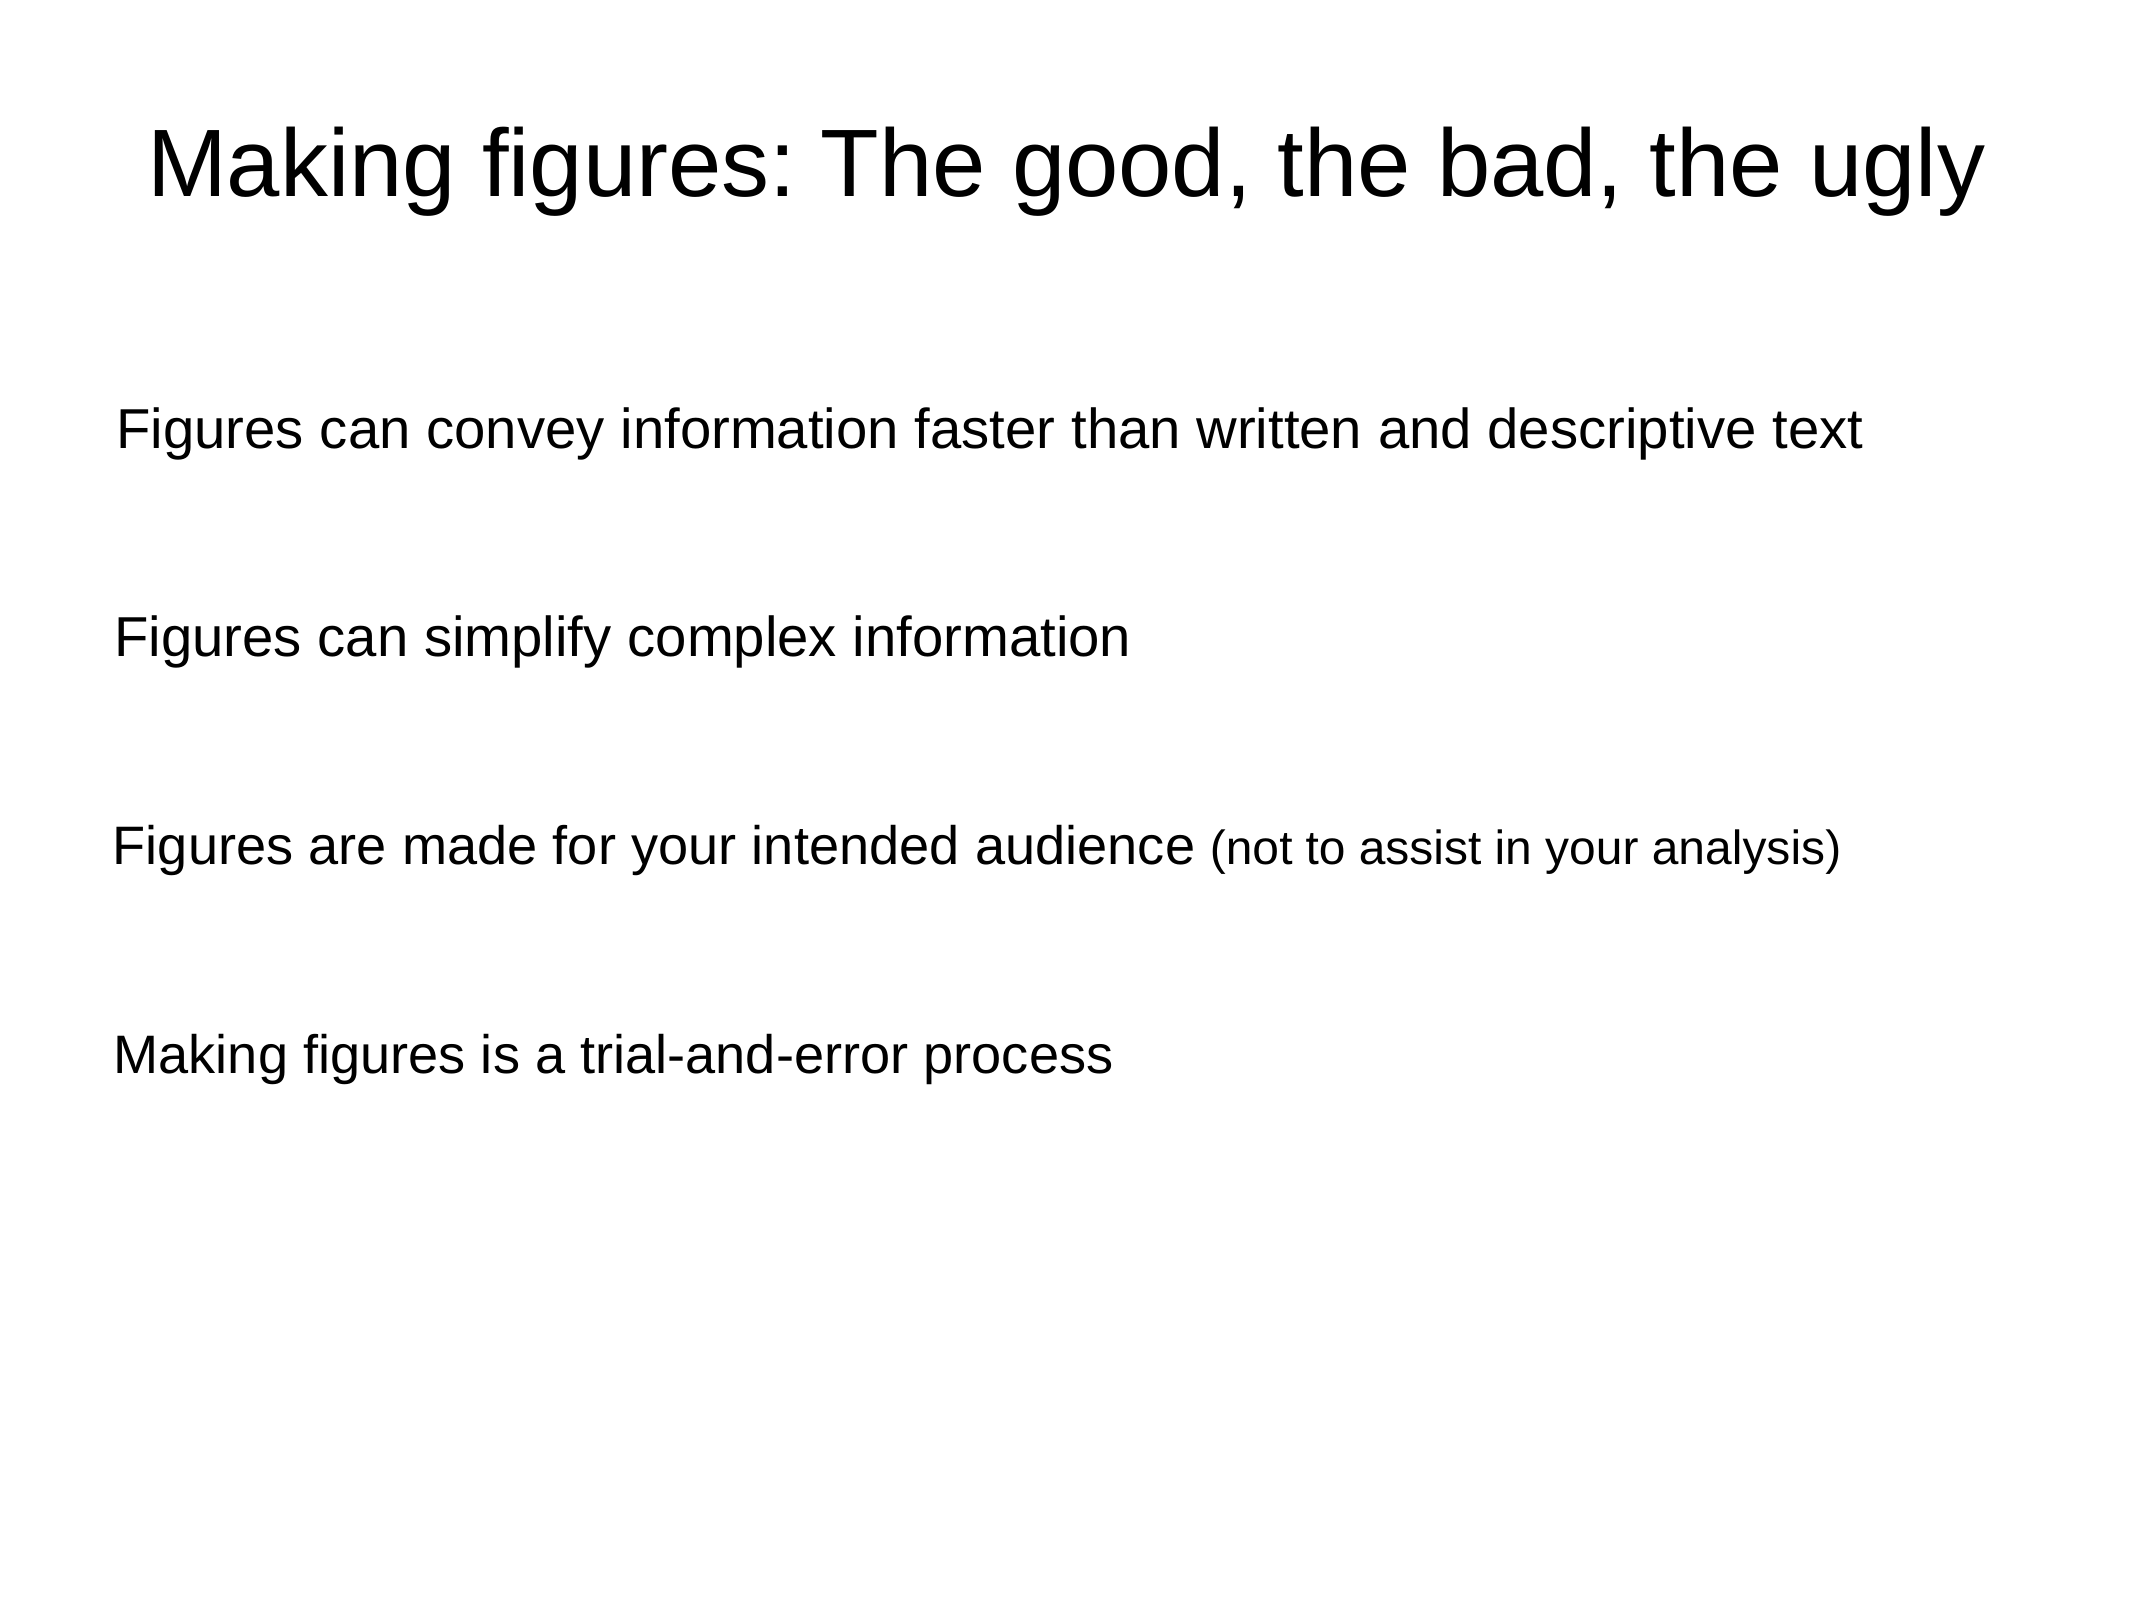

Making figures: The good, the bad, the ugly
Figures can convey information faster than written and descriptive text
Figures can simplify complex information
Figures are made for your intended audience (not to assist in your analysis)
Making figures is a trial-and-error process